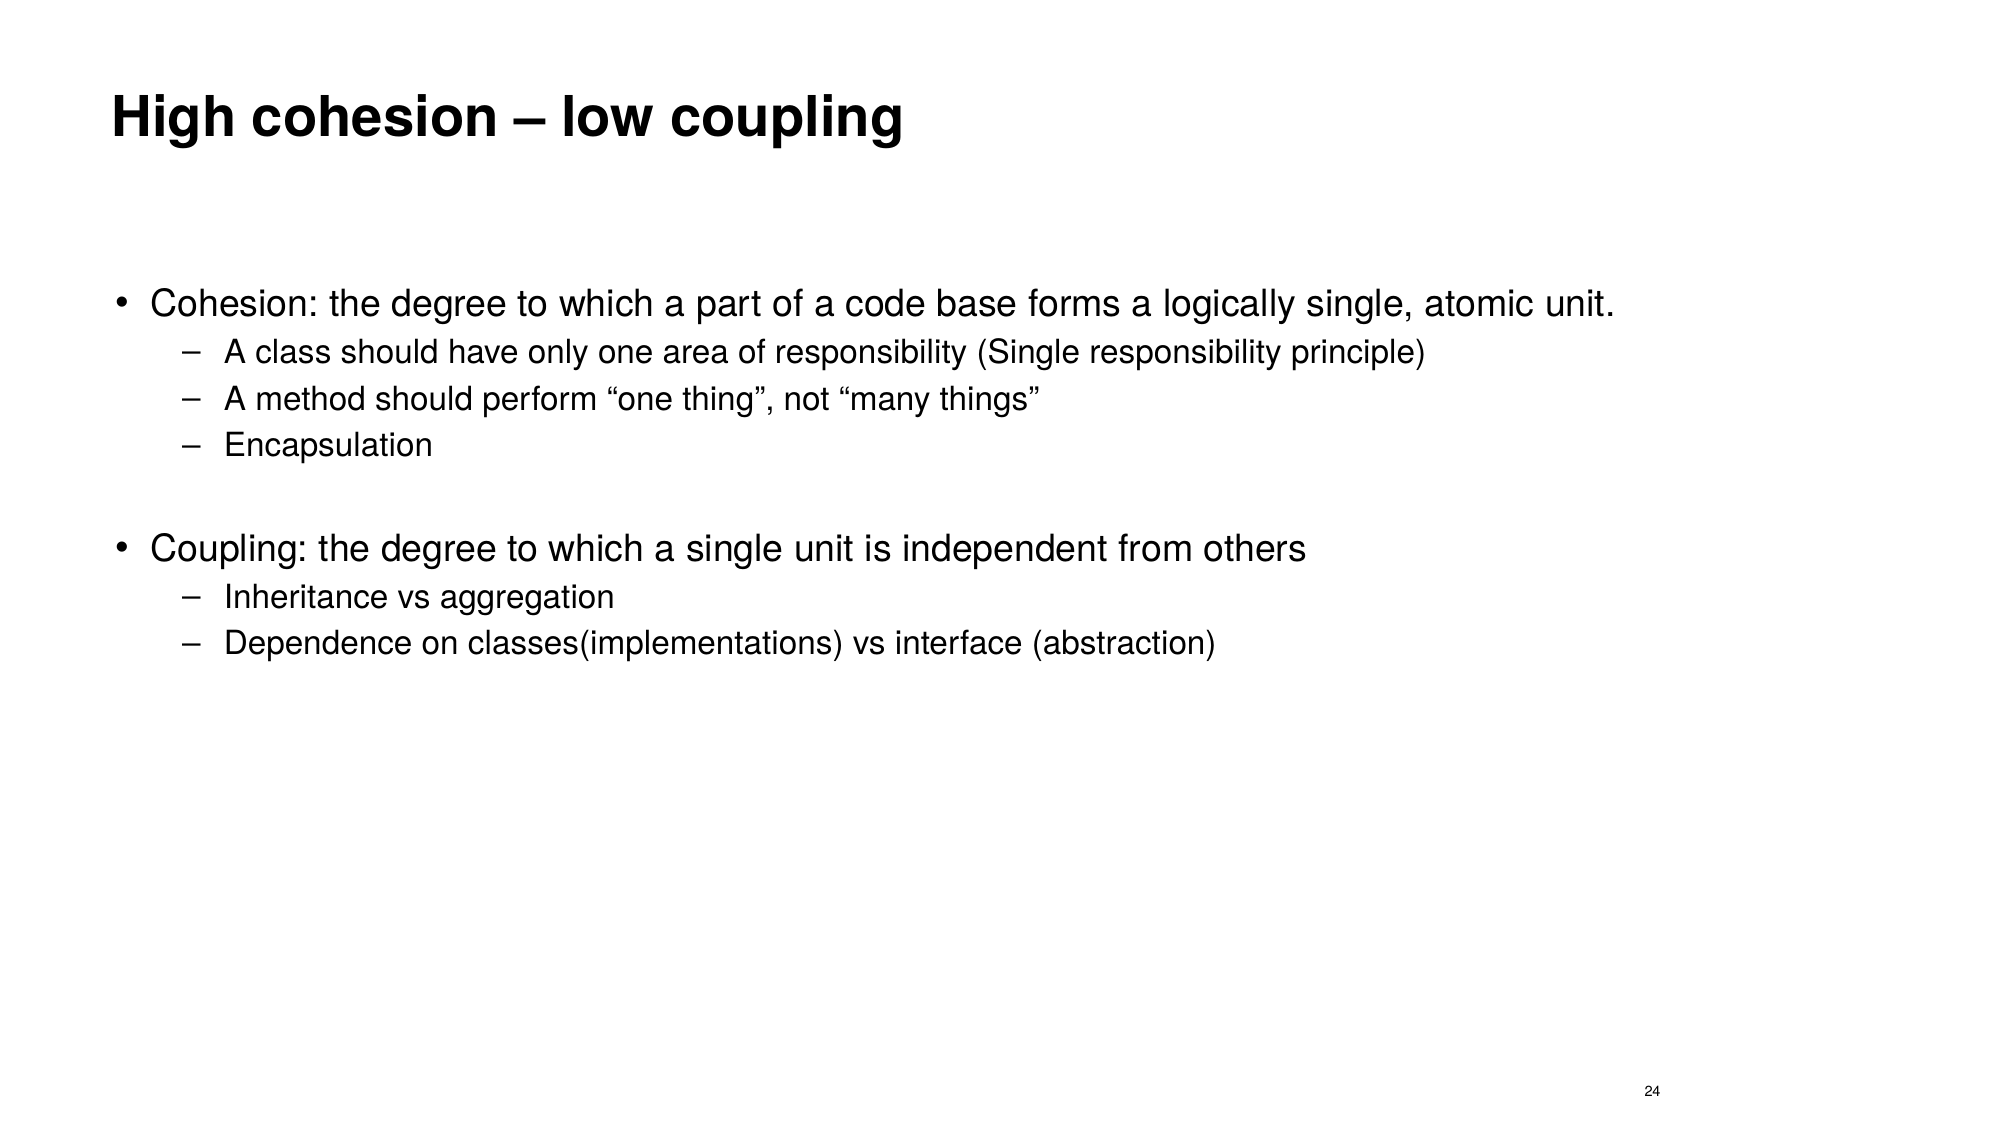

# High cohesion – low coupling
Cohesion: the degree to which a part of a code base forms a logically single, atomic unit.
A class should have only one area of responsibility (Single responsibility principle)
A method should perform “one thing”, not “many things”
Encapsulation

Coupling: the degree to which a single unit is independent from others
Inheritance vs aggregation
Dependence on classes(implementations) vs interface (abstraction)

24
23.08.2019
DB1100 Databaser 1 – Tomas Sandnes